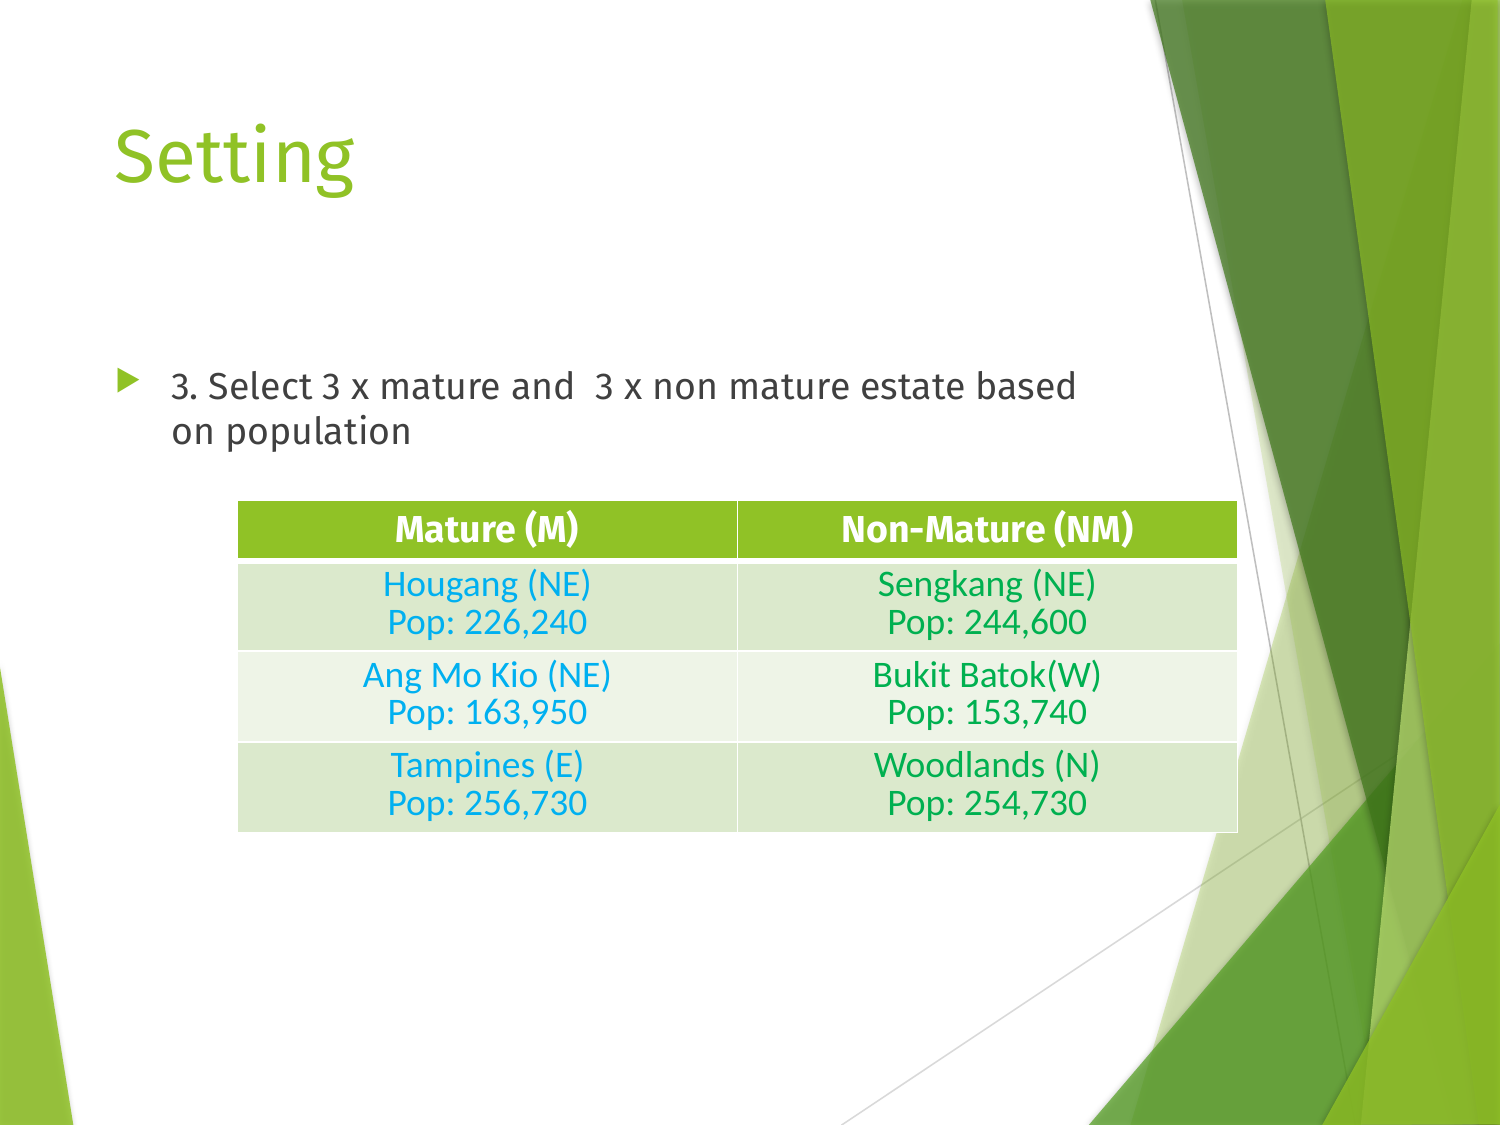

# Setting
3. Select 3 x mature and  3 x non mature estate based on population

| Mature (M) | Non-Mature (NM) |
| --- | --- |
| Hougang (NE) Pop: 226,240 | Sengkang (NE) Pop: 244,600 |
| Ang Mo Kio (NE) Pop: 163,950 | Bukit Batok(W) Pop: 153,740 |
| Tampines (E) Pop: 256,730 | Woodlands (N) Pop: 254,730 |